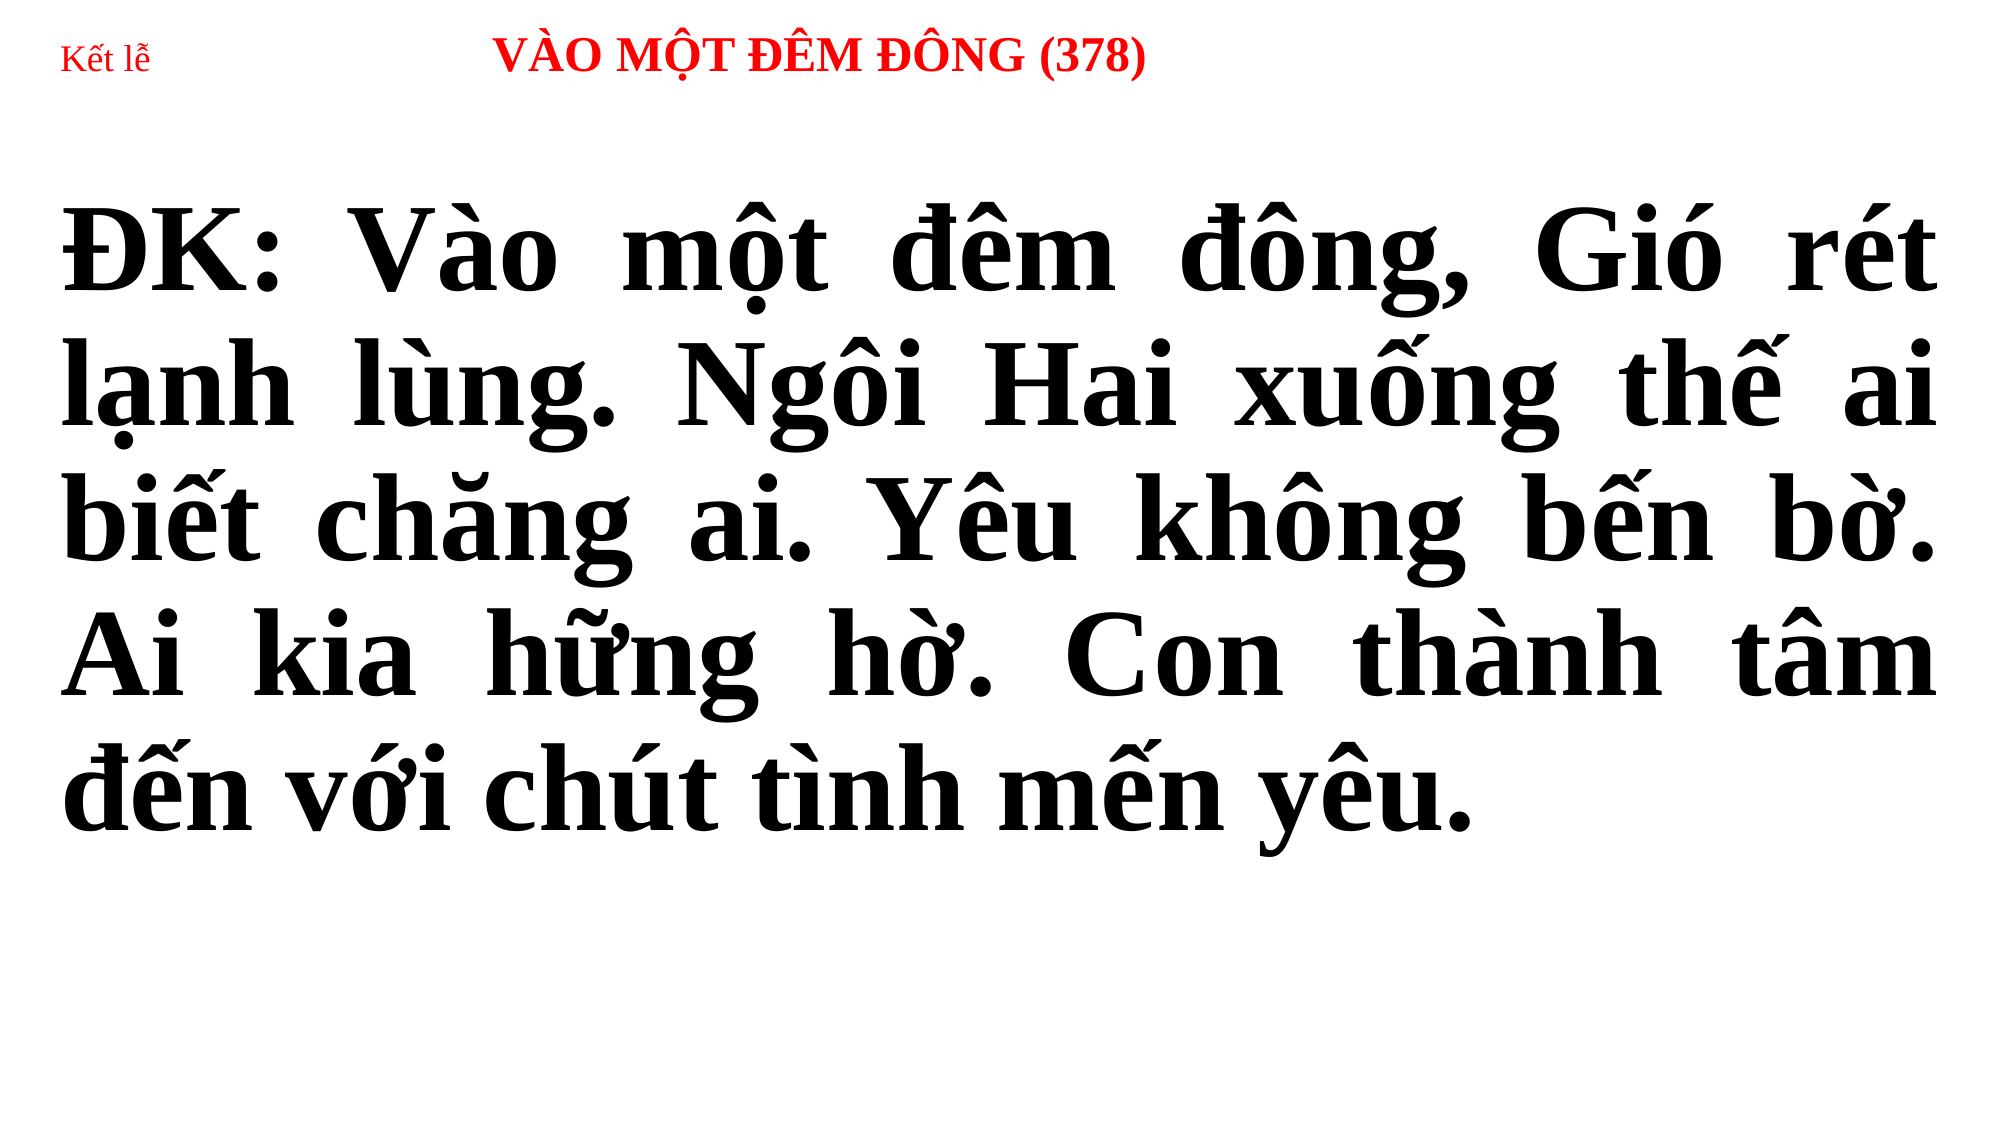

# Kết lễ                                    VÀO MỘT ĐÊM ĐÔNG (378)
ĐK: Vào một đêm đông, Gió rét lạnh lùng. Ngôi Hai xuống thế ai biết chăng ai. Yêu không bến bờ. Ai kia hững hờ. Con thành tâm đến với chút tình mến yêu.